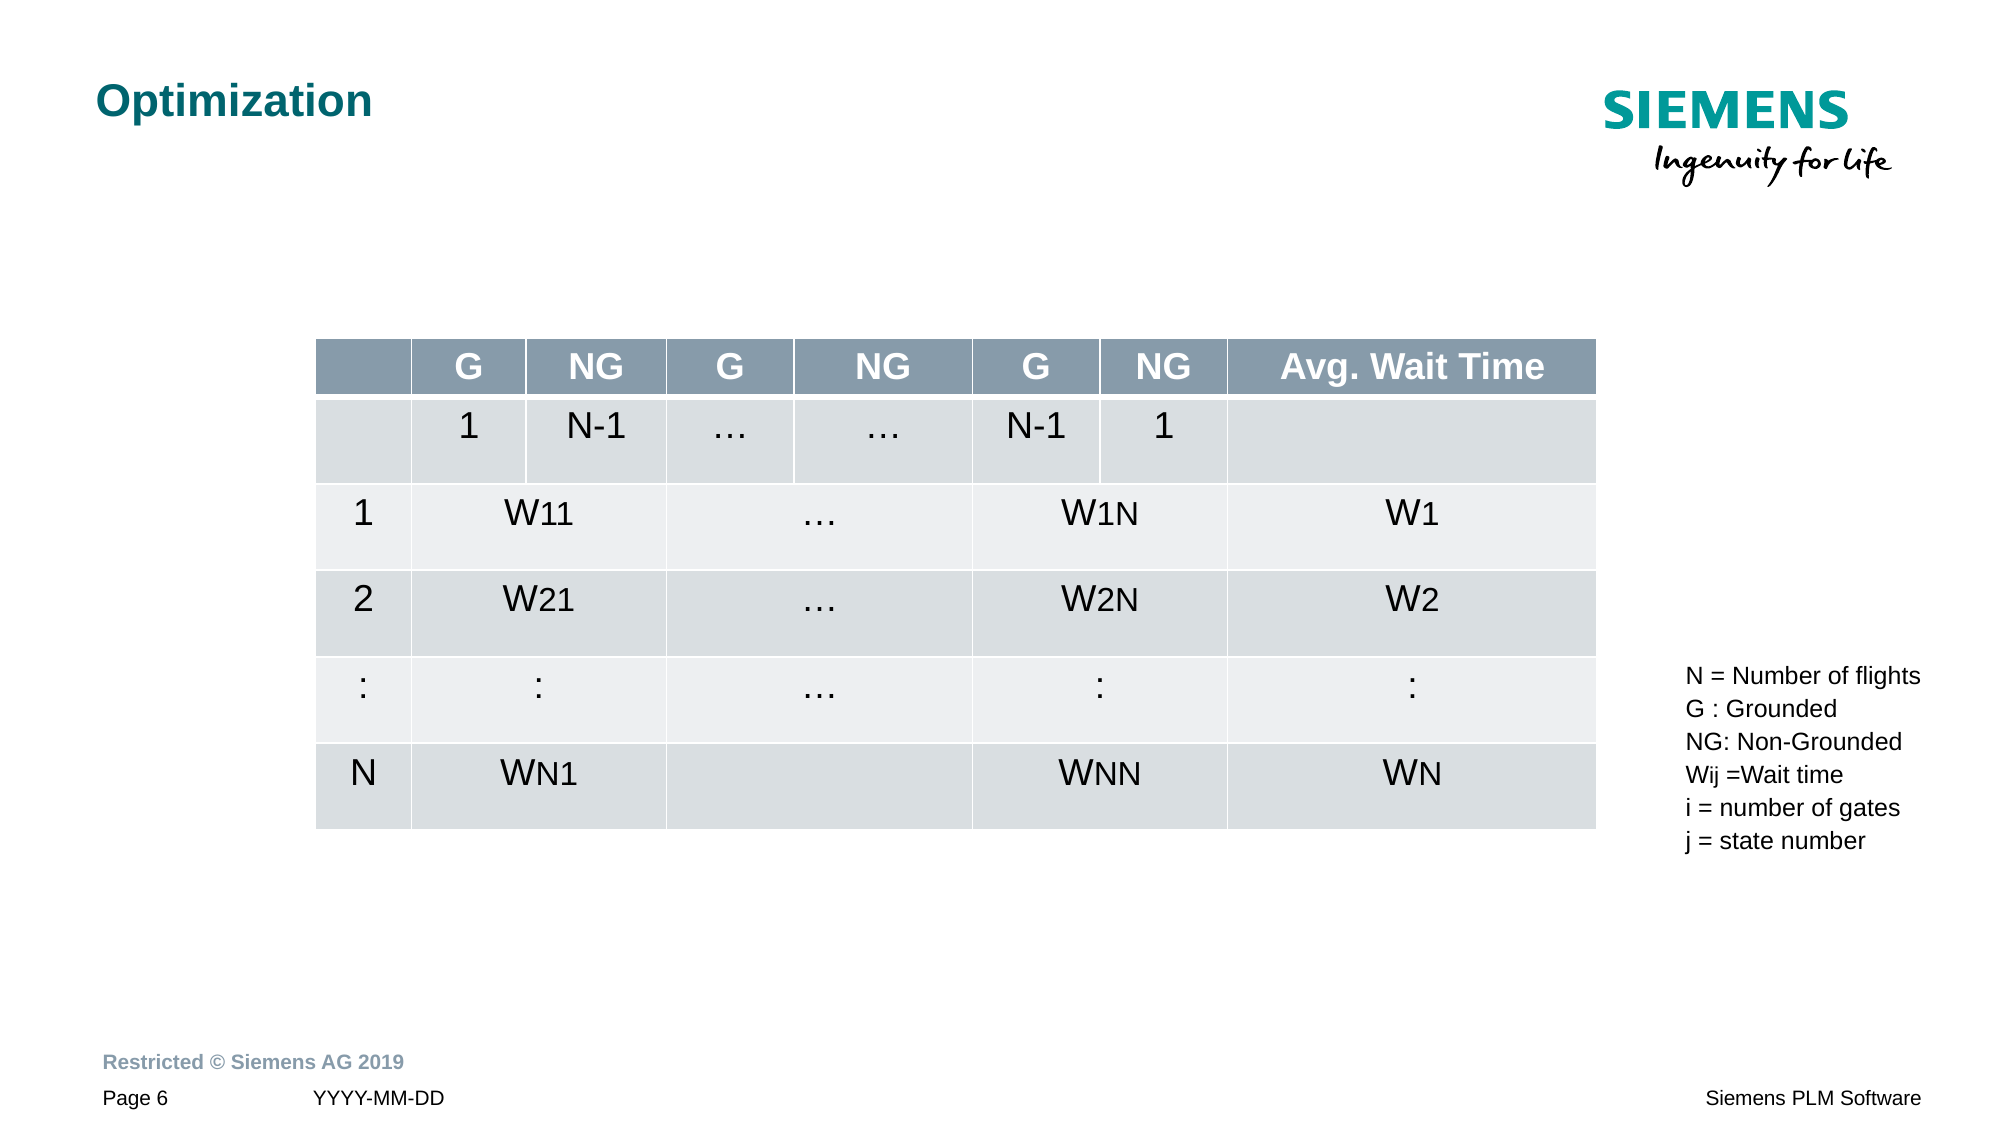

# Optimization
|  | G | NG | G | NG | G | NG | Avg. Wait Time |
| --- | --- | --- | --- | --- | --- | --- | --- |
|  | 1 | N-1 | … | … | N-1 | 1 |  |
| 1 | W11 |  | … |  | W1N |  | W1 |
| 2 | W21 |  | … |  | W2N |  | W2 |
| : | : |  | … |  | : |  | : |
| N | WN1 |  |  |  | WNN |  | WN |
N = Number of flights
G : Grounded
NG: Non-Grounded
Wij =Wait time
i = number of gates
j = state number